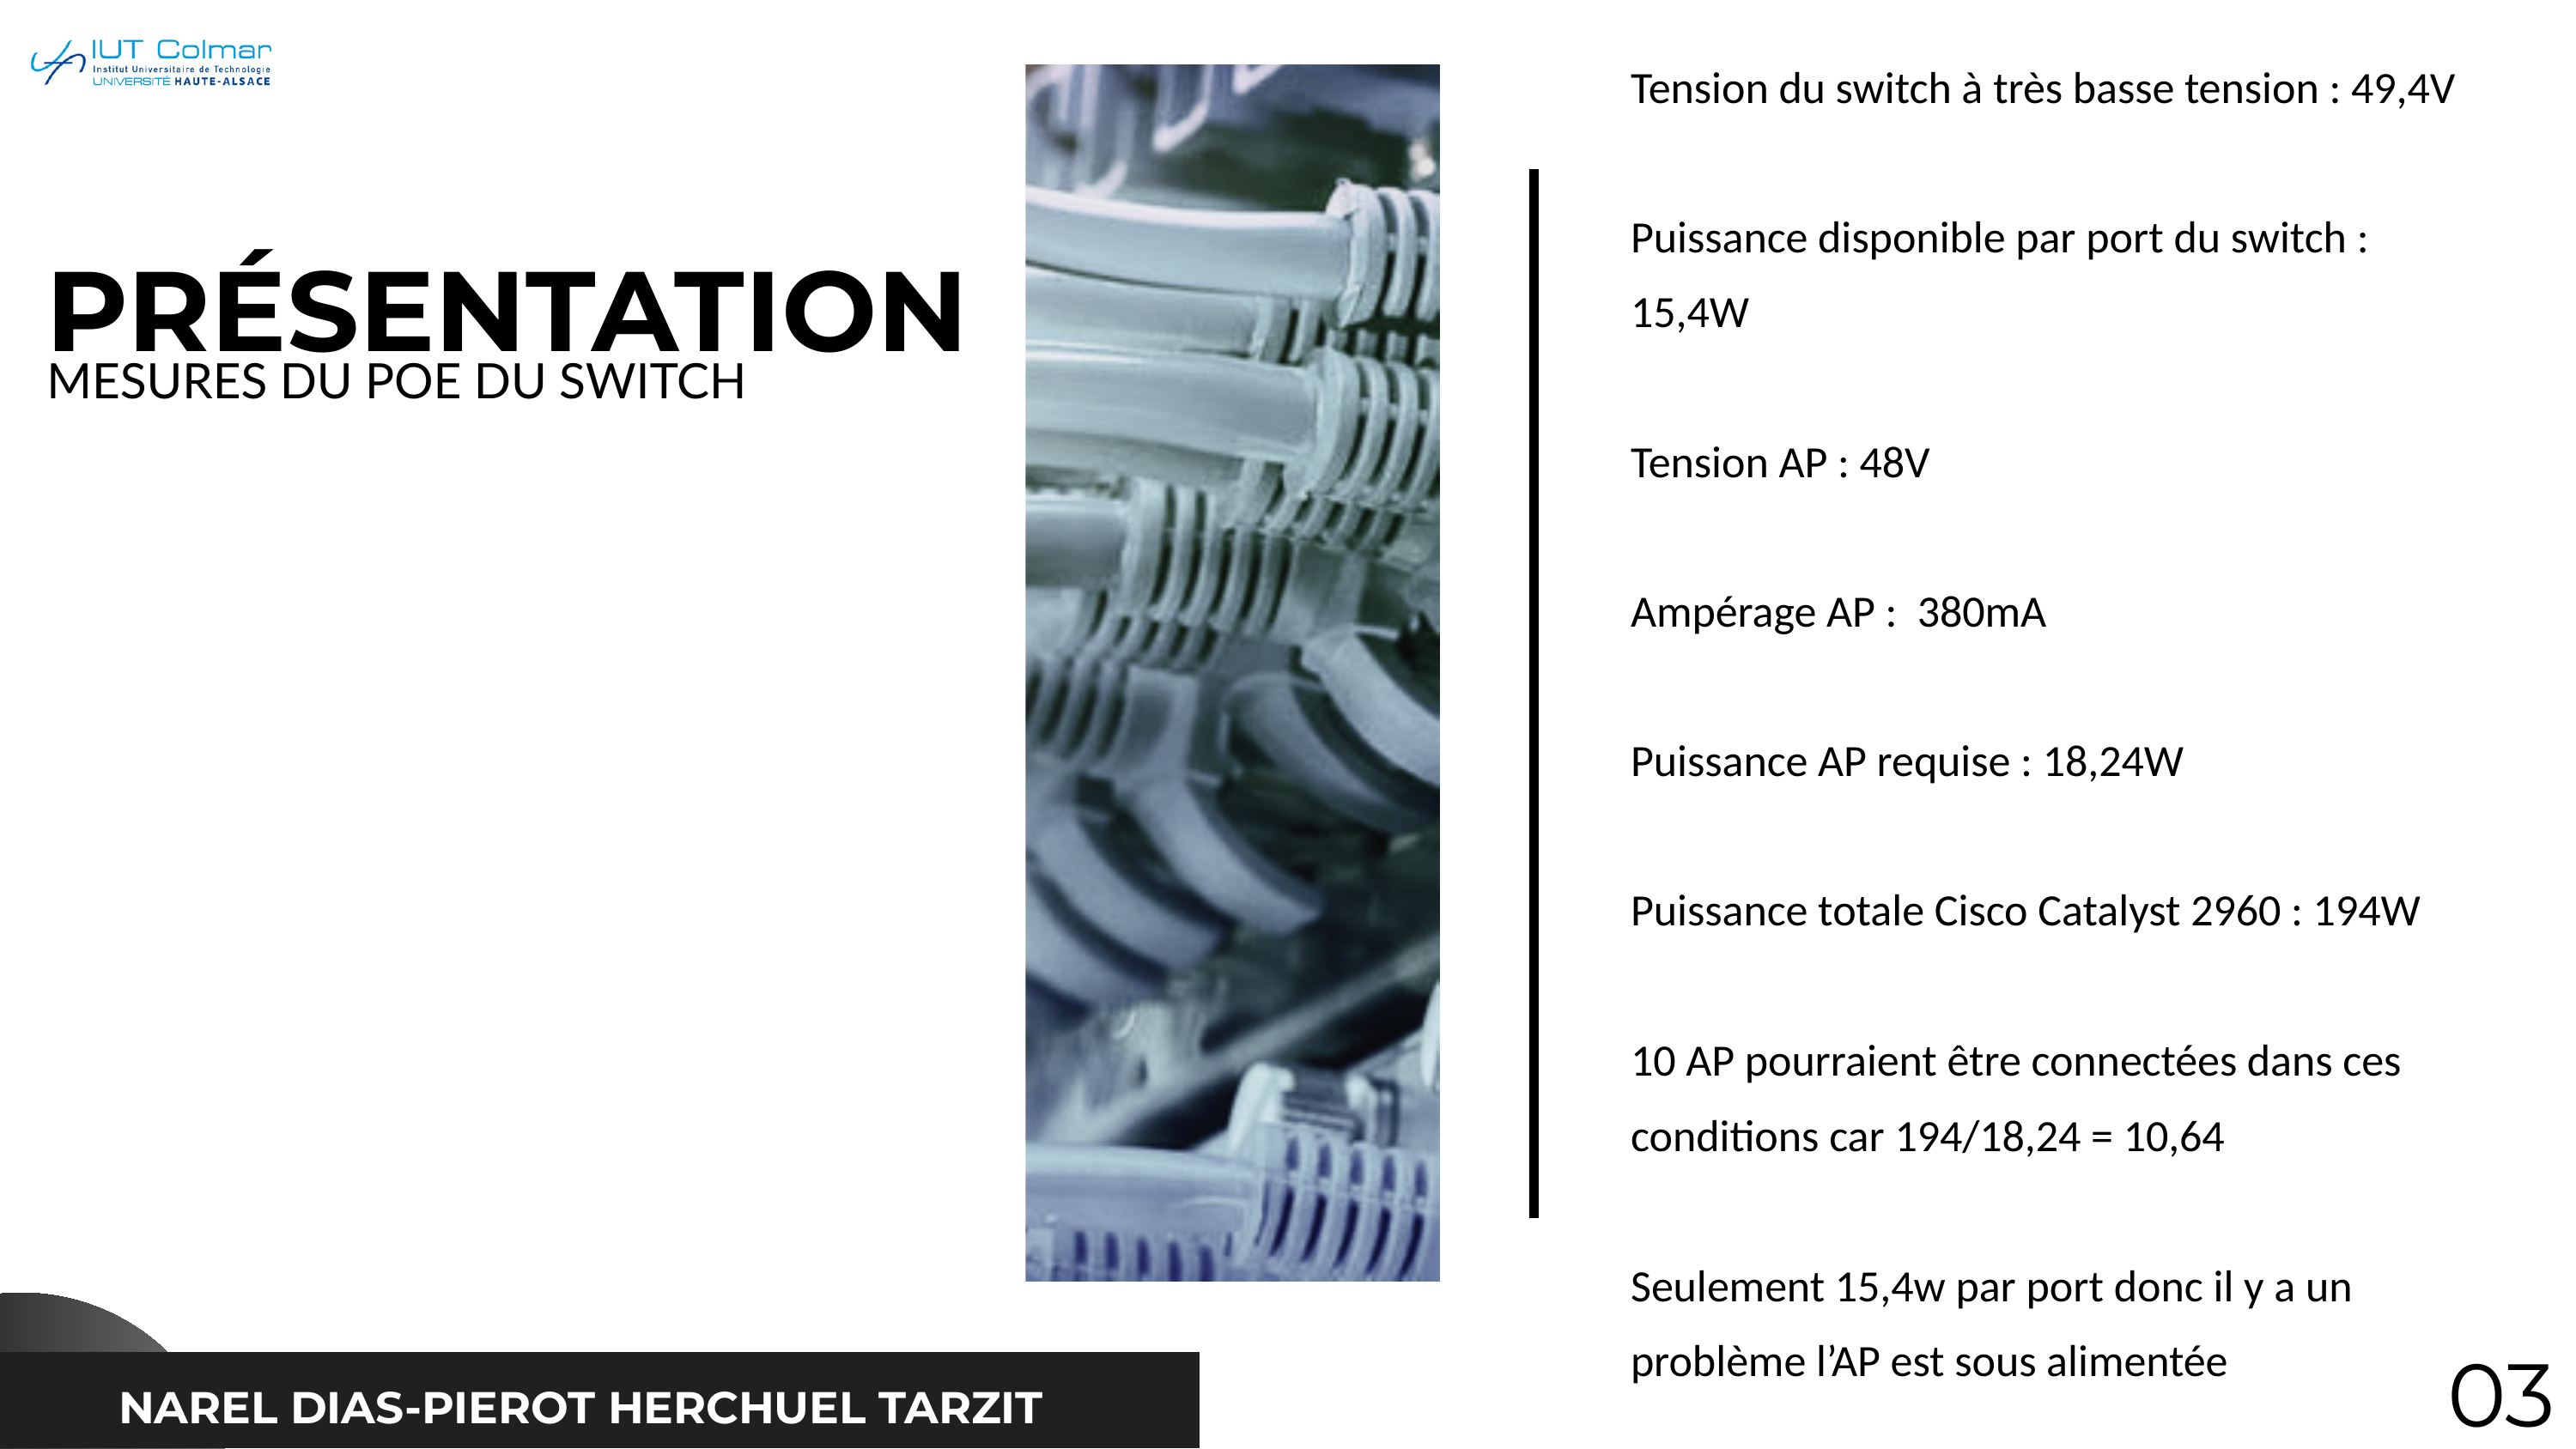

Tension du switch à très basse tension : 49,4V

Puissance disponible par port du switch : 15,4W

Tension AP : 48V

Ampérage AP :  380mA

Puissance AP requise : 18,24W

Puissance totale Cisco Catalyst 2960 : 194W

10 AP pourraient être connectées dans ces conditions car 194/18,24 = 10,64

Seulement 15,4w par port donc il y a un problème l’AP est sous alimentée

PRÉSENTATION

MESURES DU POE DU SWITCH
5

03
06

03

NAREL DIAS-PIEROT HERCHUEL TARZIT